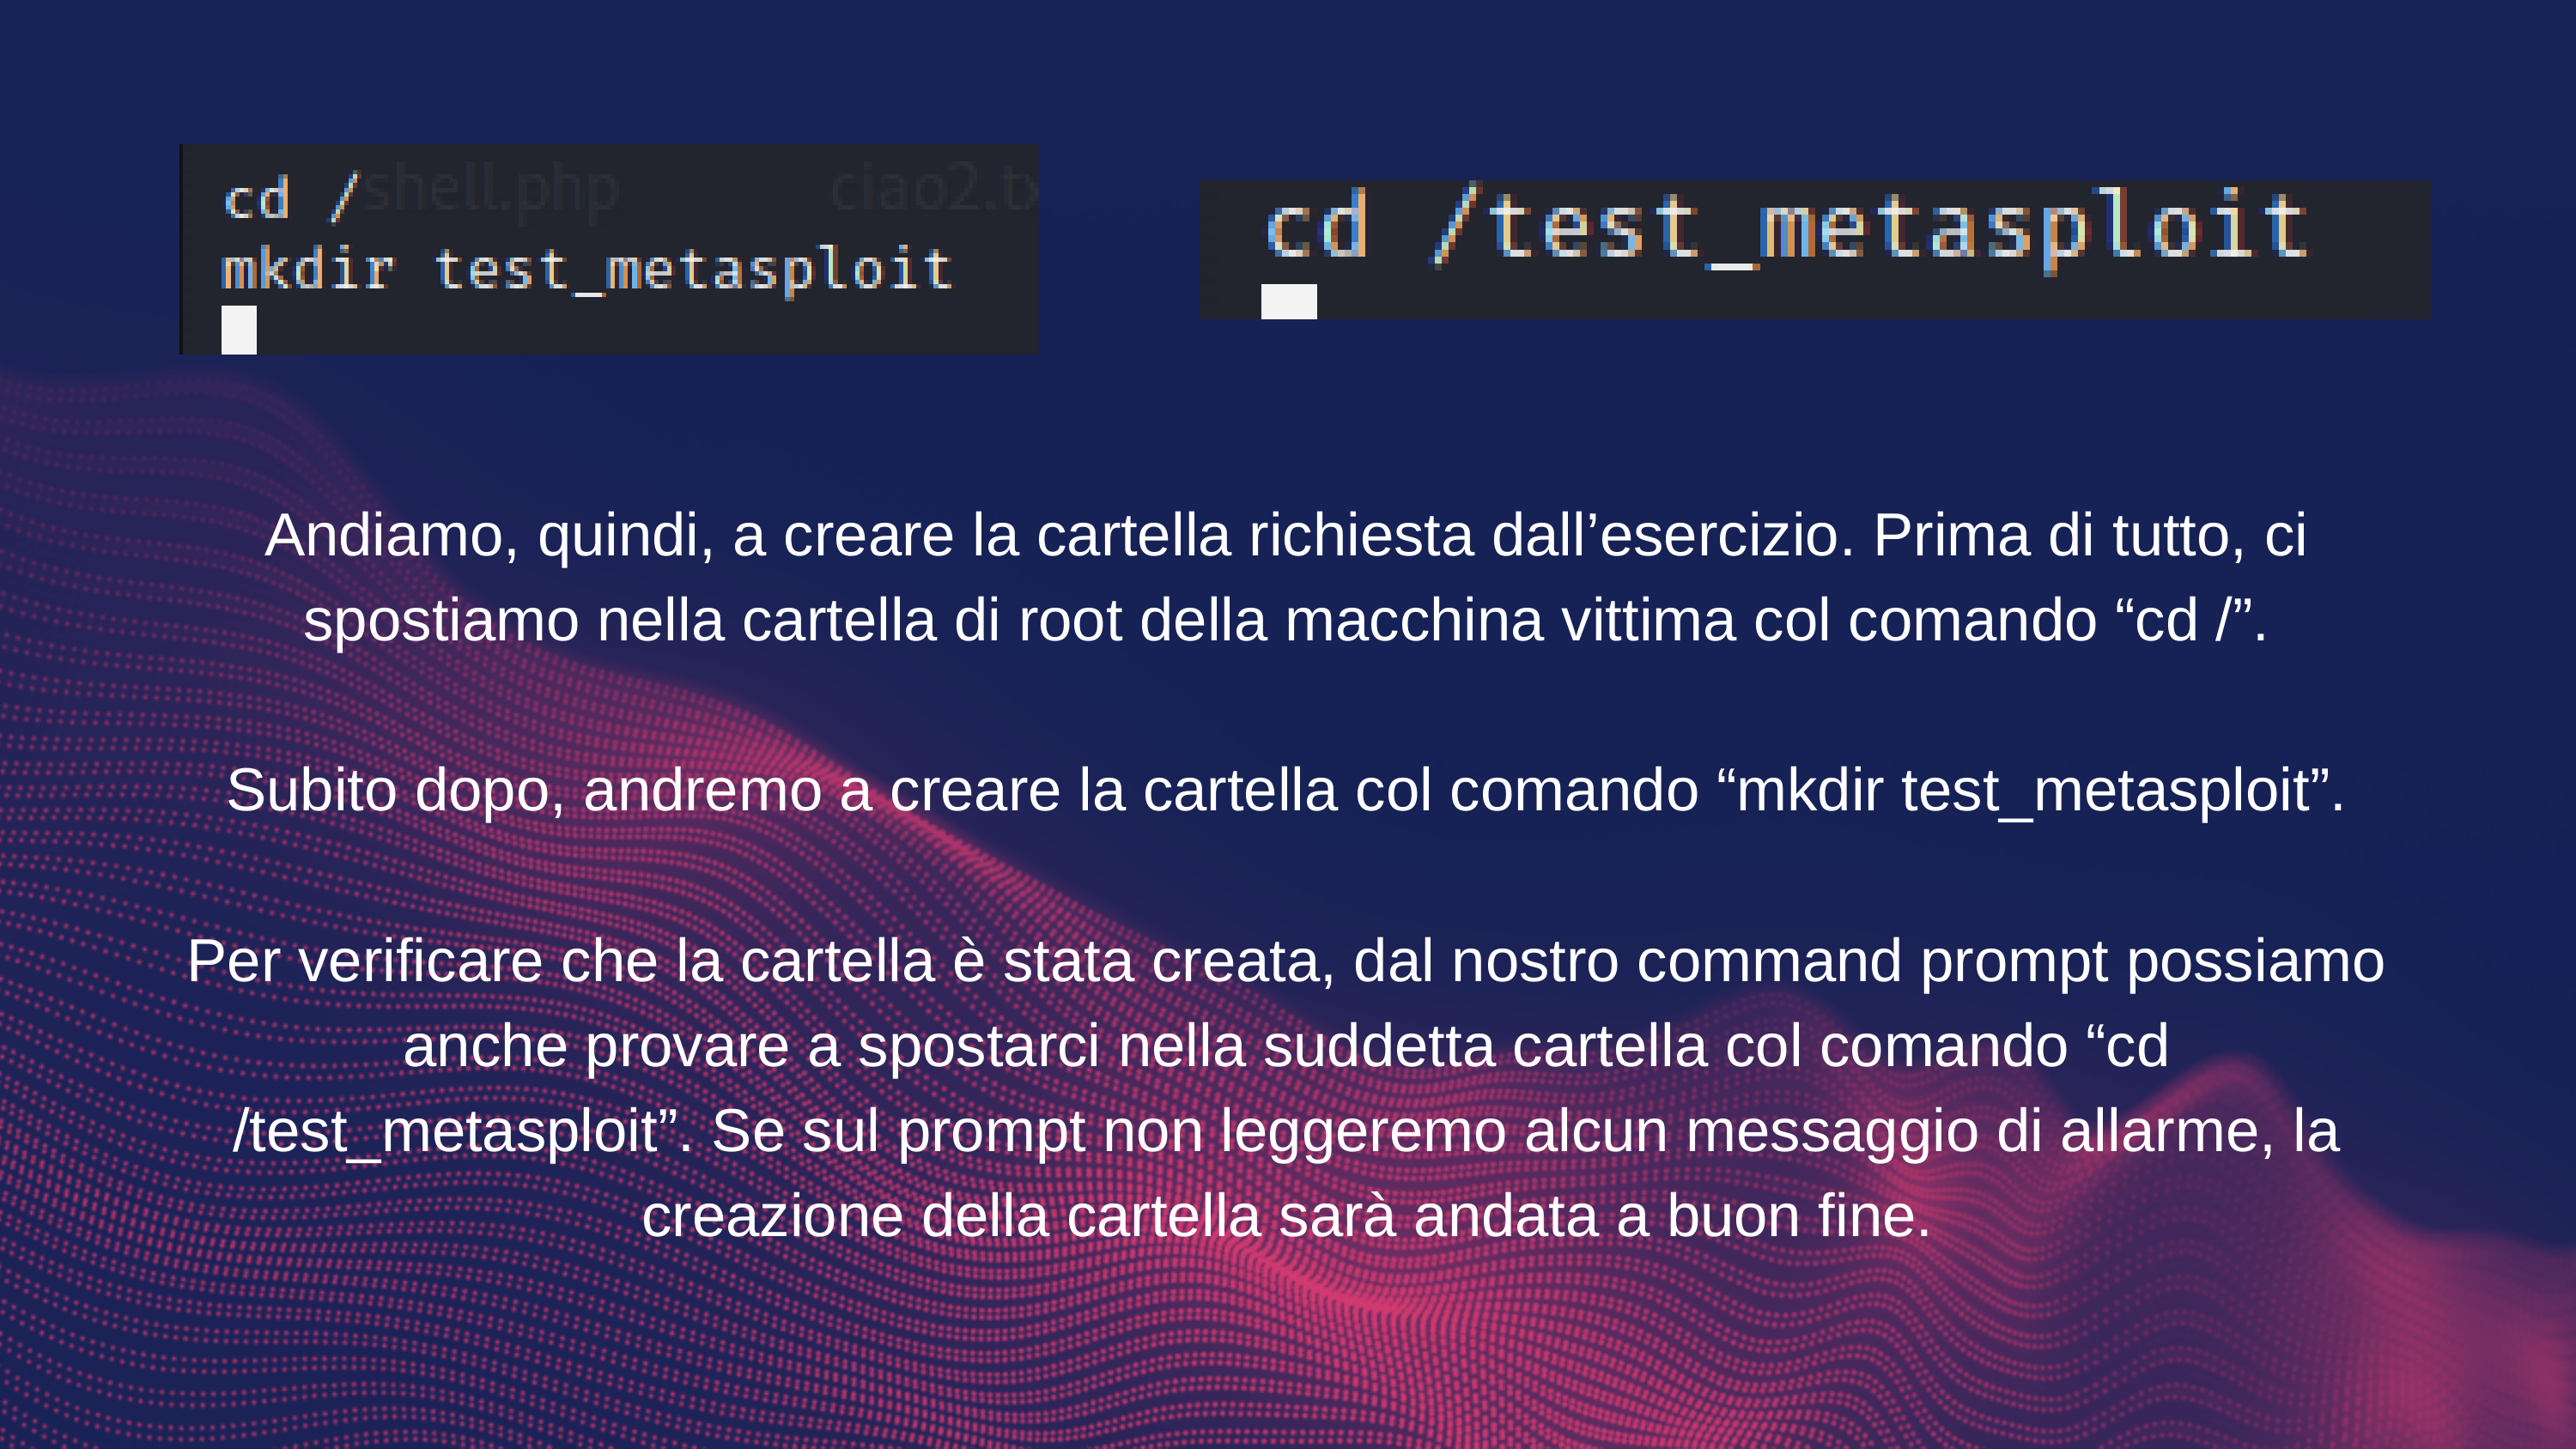

Andiamo, quindi, a creare la cartella richiesta dall’esercizio. Prima di tutto, ci spostiamo nella cartella di root della macchina vittima col comando “cd /”.

Subito dopo, andremo a creare la cartella col comando “mkdir test_metasploit”.

Per verificare che la cartella è stata creata, dal nostro command prompt possiamo anche provare a spostarci nella suddetta cartella col comando “cd /test_metasploit”. Se sul prompt non leggeremo alcun messaggio di allarme, la creazione della cartella sarà andata a buon fine.